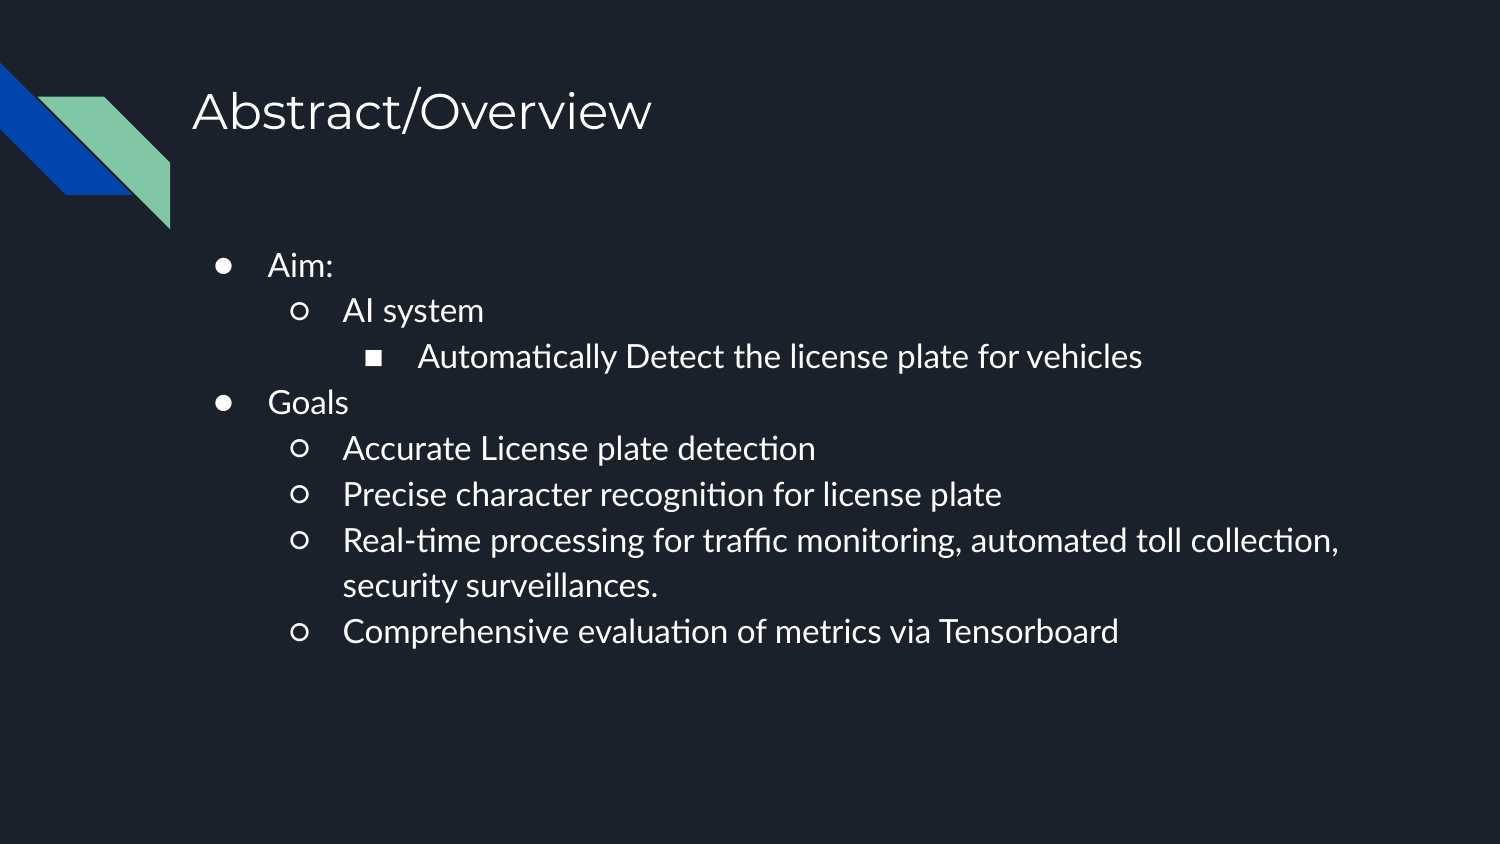

# Abstract/Overview

Aim:
AI system
Automatically Detect the license plate for vehicles
Goals
Accurate License plate detection
Precise character recognition for license plate
Real-time processing for traffic monitoring, automated toll collection, security surveillances.
Comprehensive evaluation of metrics via Tensorboard